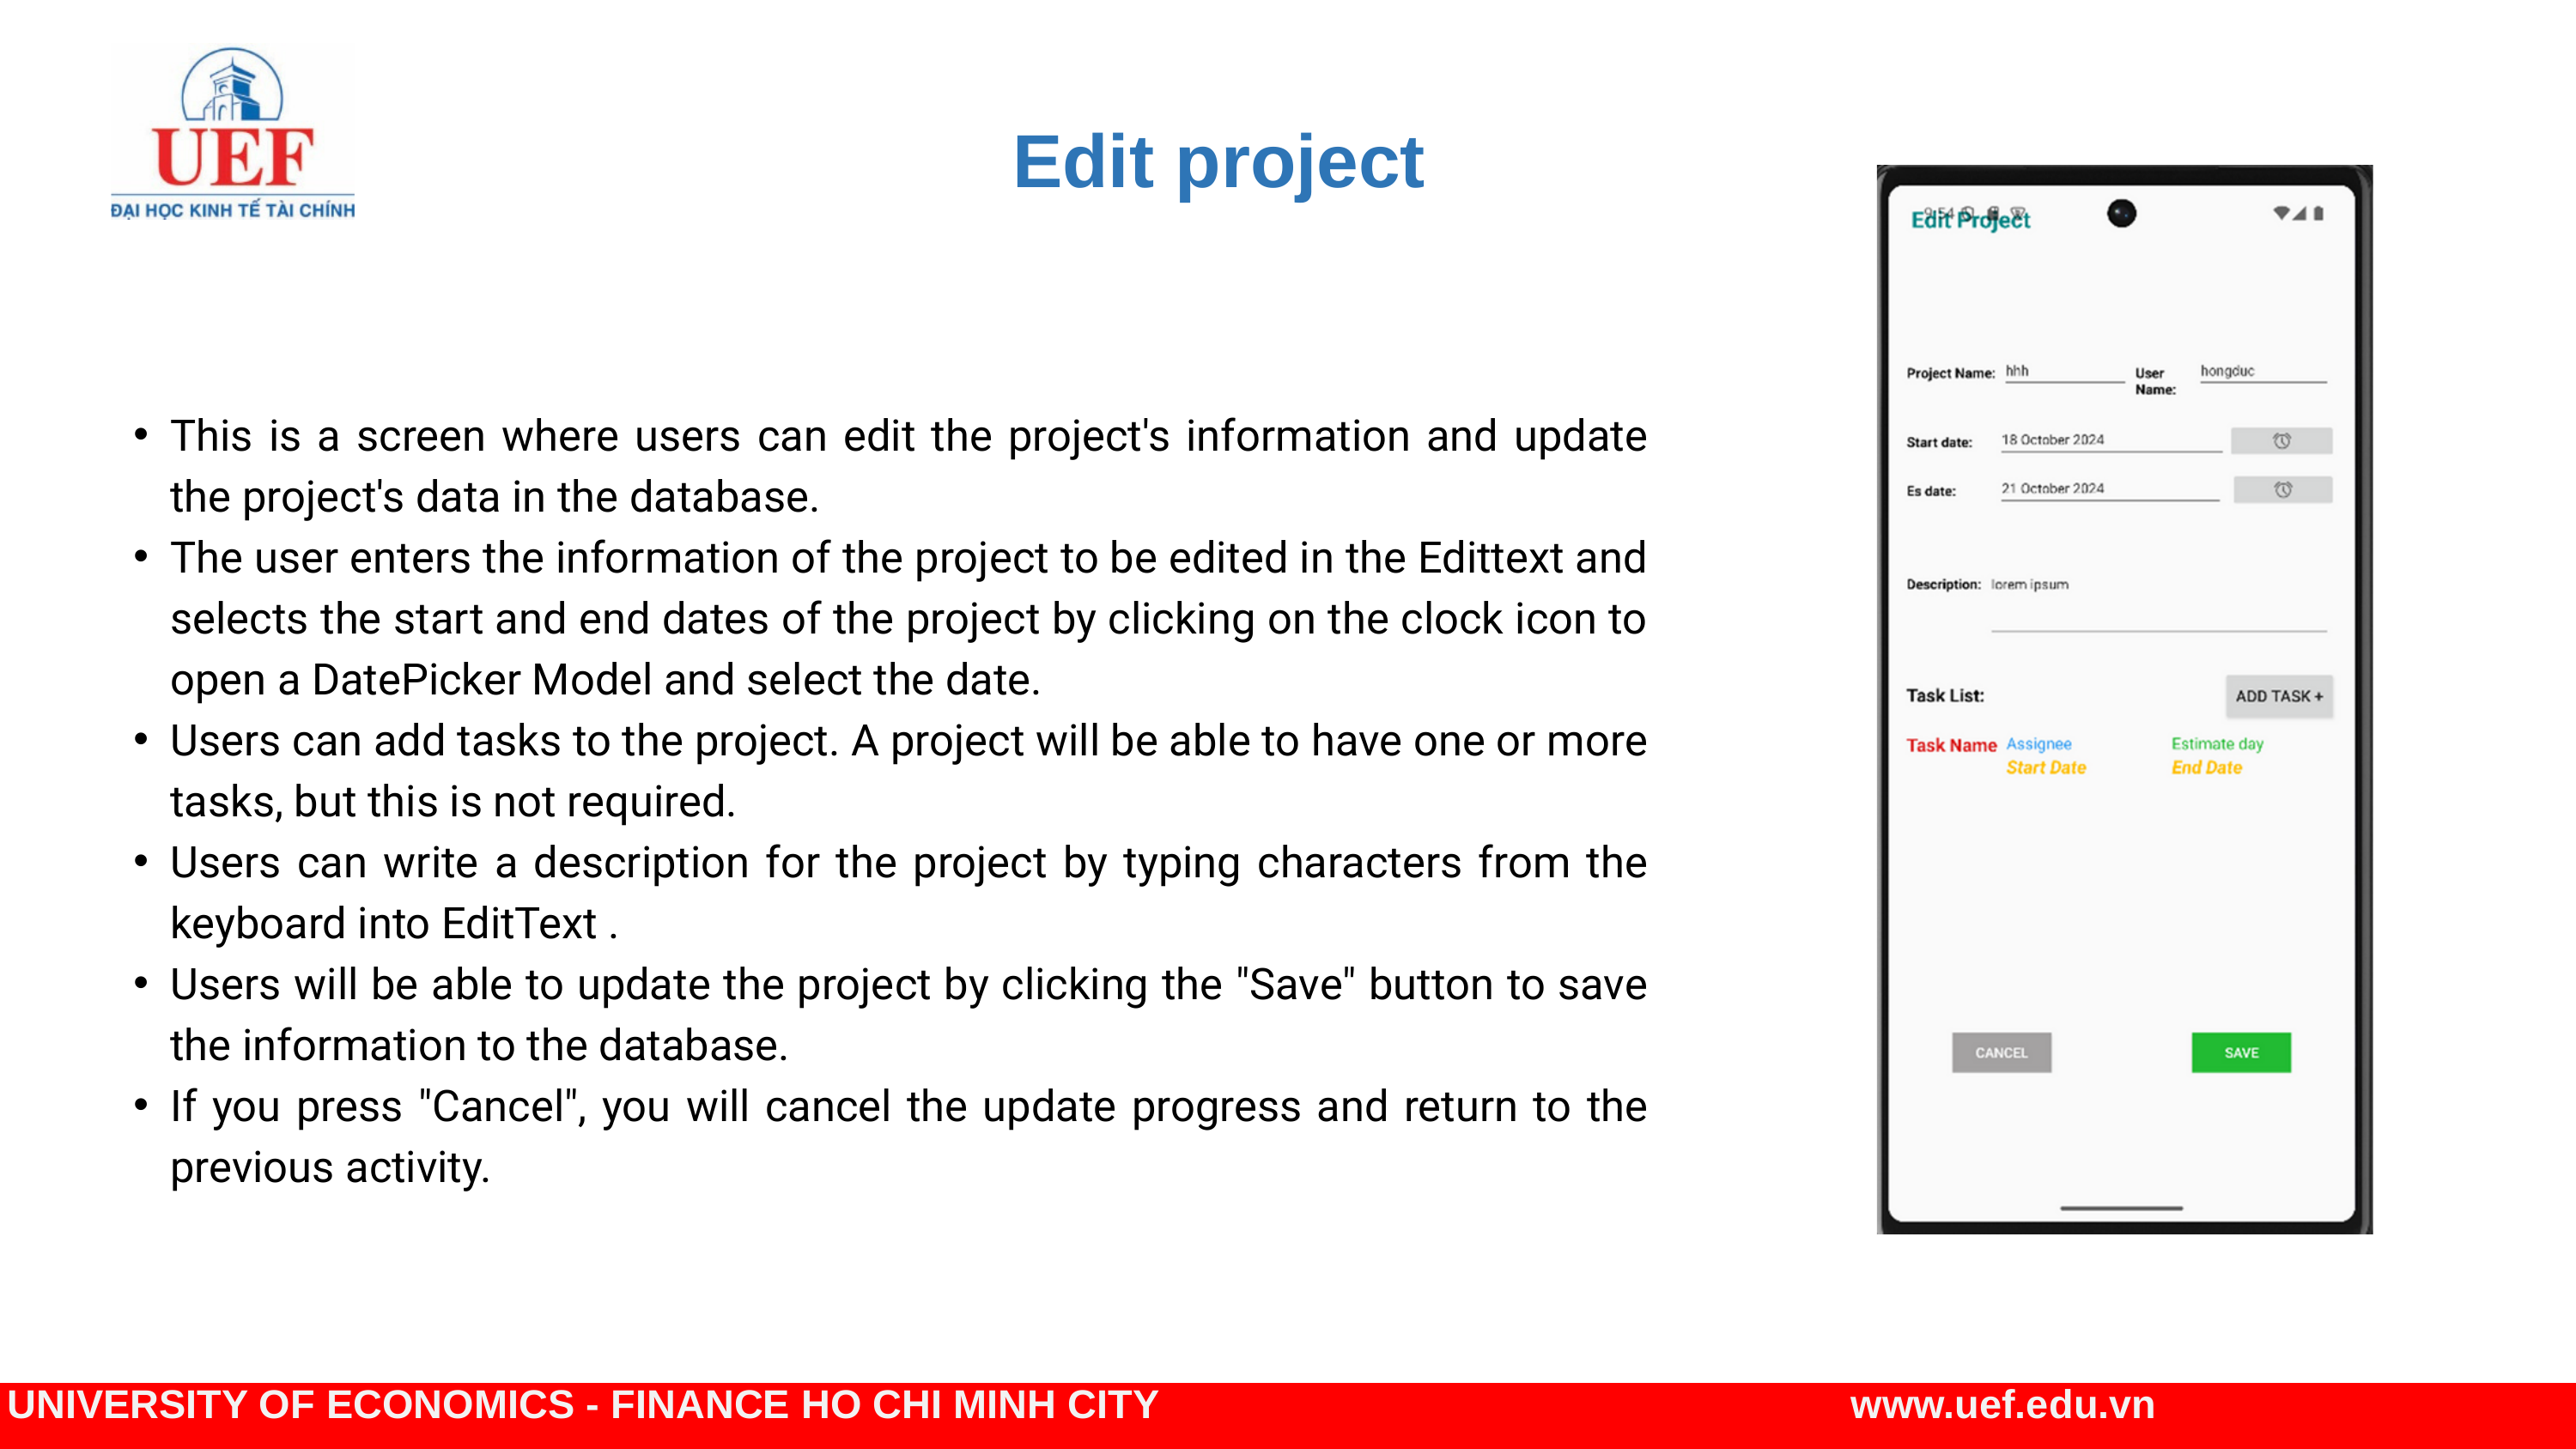

Edit project

This is a screen where users can edit the project's information and update the project's data in the database.
The user enters the information of the project to be edited in the Edittext and selects the start and end dates of the project by clicking on the clock icon to open a DatePicker Model and select the date.
Users can add tasks to the project. A project will be able to have one or more tasks, but this is not required.
Users can write a description for the project by typing characters from the keyboard into EditText .
Users will be able to update the project by clicking the "Save" button to save the information to the database.
If you press "Cancel", you will cancel the update progress and return to the previous activity.

UNIVERSITY OF ECONOMICS - FINANCE HO CHI MINH CITY                                                              www.uef.edu.vn